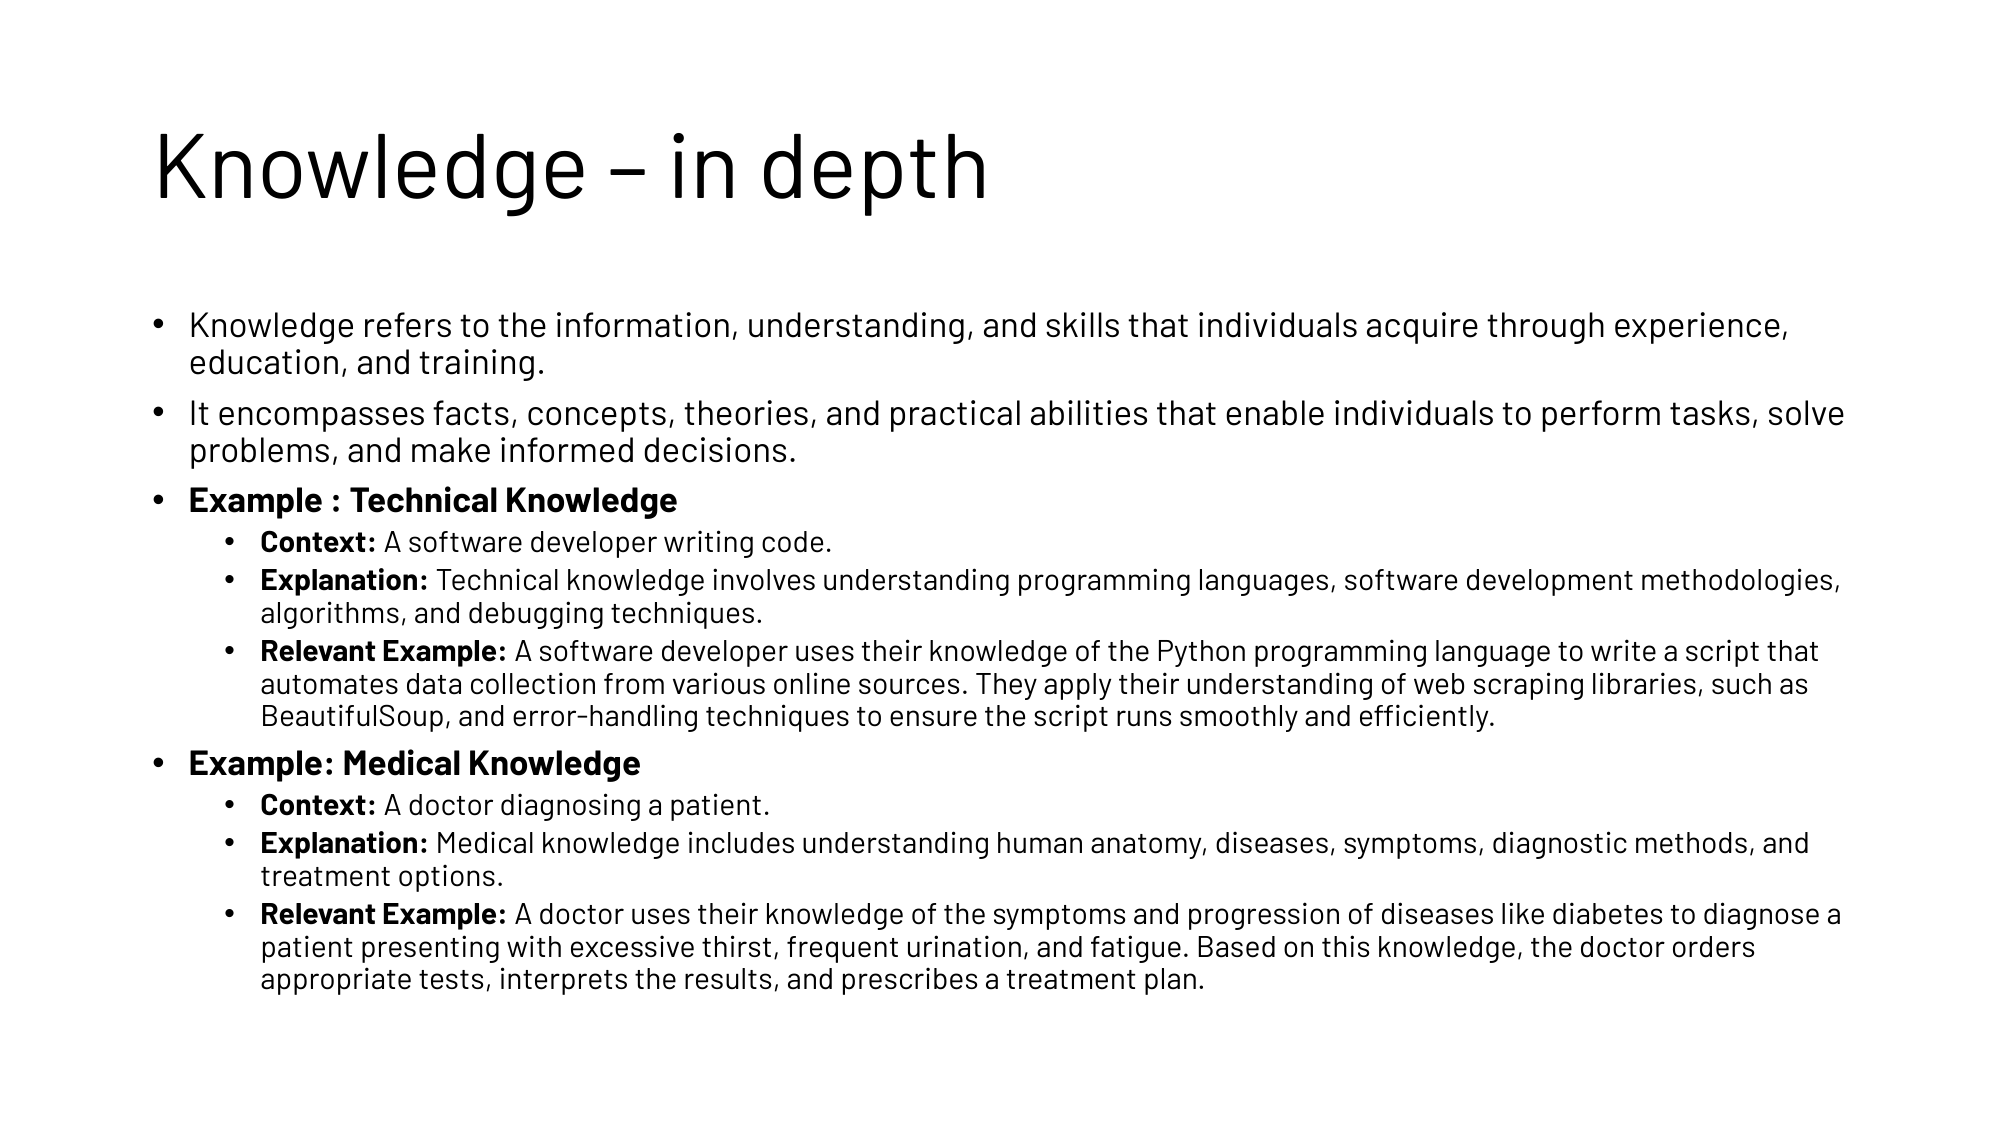

# Knowledge – in depth
Knowledge refers to the information, understanding, and skills that individuals acquire through experience, education, and training.
It encompasses facts, concepts, theories, and practical abilities that enable individuals to perform tasks, solve problems, and make informed decisions.
Example : Technical Knowledge
Context: A software developer writing code.
Explanation: Technical knowledge involves understanding programming languages, software development methodologies, algorithms, and debugging techniques.
Relevant Example: A software developer uses their knowledge of the Python programming language to write a script that automates data collection from various online sources. They apply their understanding of web scraping libraries, such as BeautifulSoup, and error-handling techniques to ensure the script runs smoothly and efficiently.
Example: Medical Knowledge
Context: A doctor diagnosing a patient.
Explanation: Medical knowledge includes understanding human anatomy, diseases, symptoms, diagnostic methods, and treatment options.
Relevant Example: A doctor uses their knowledge of the symptoms and progression of diseases like diabetes to diagnose a patient presenting with excessive thirst, frequent urination, and fatigue. Based on this knowledge, the doctor orders appropriate tests, interprets the results, and prescribes a treatment plan.